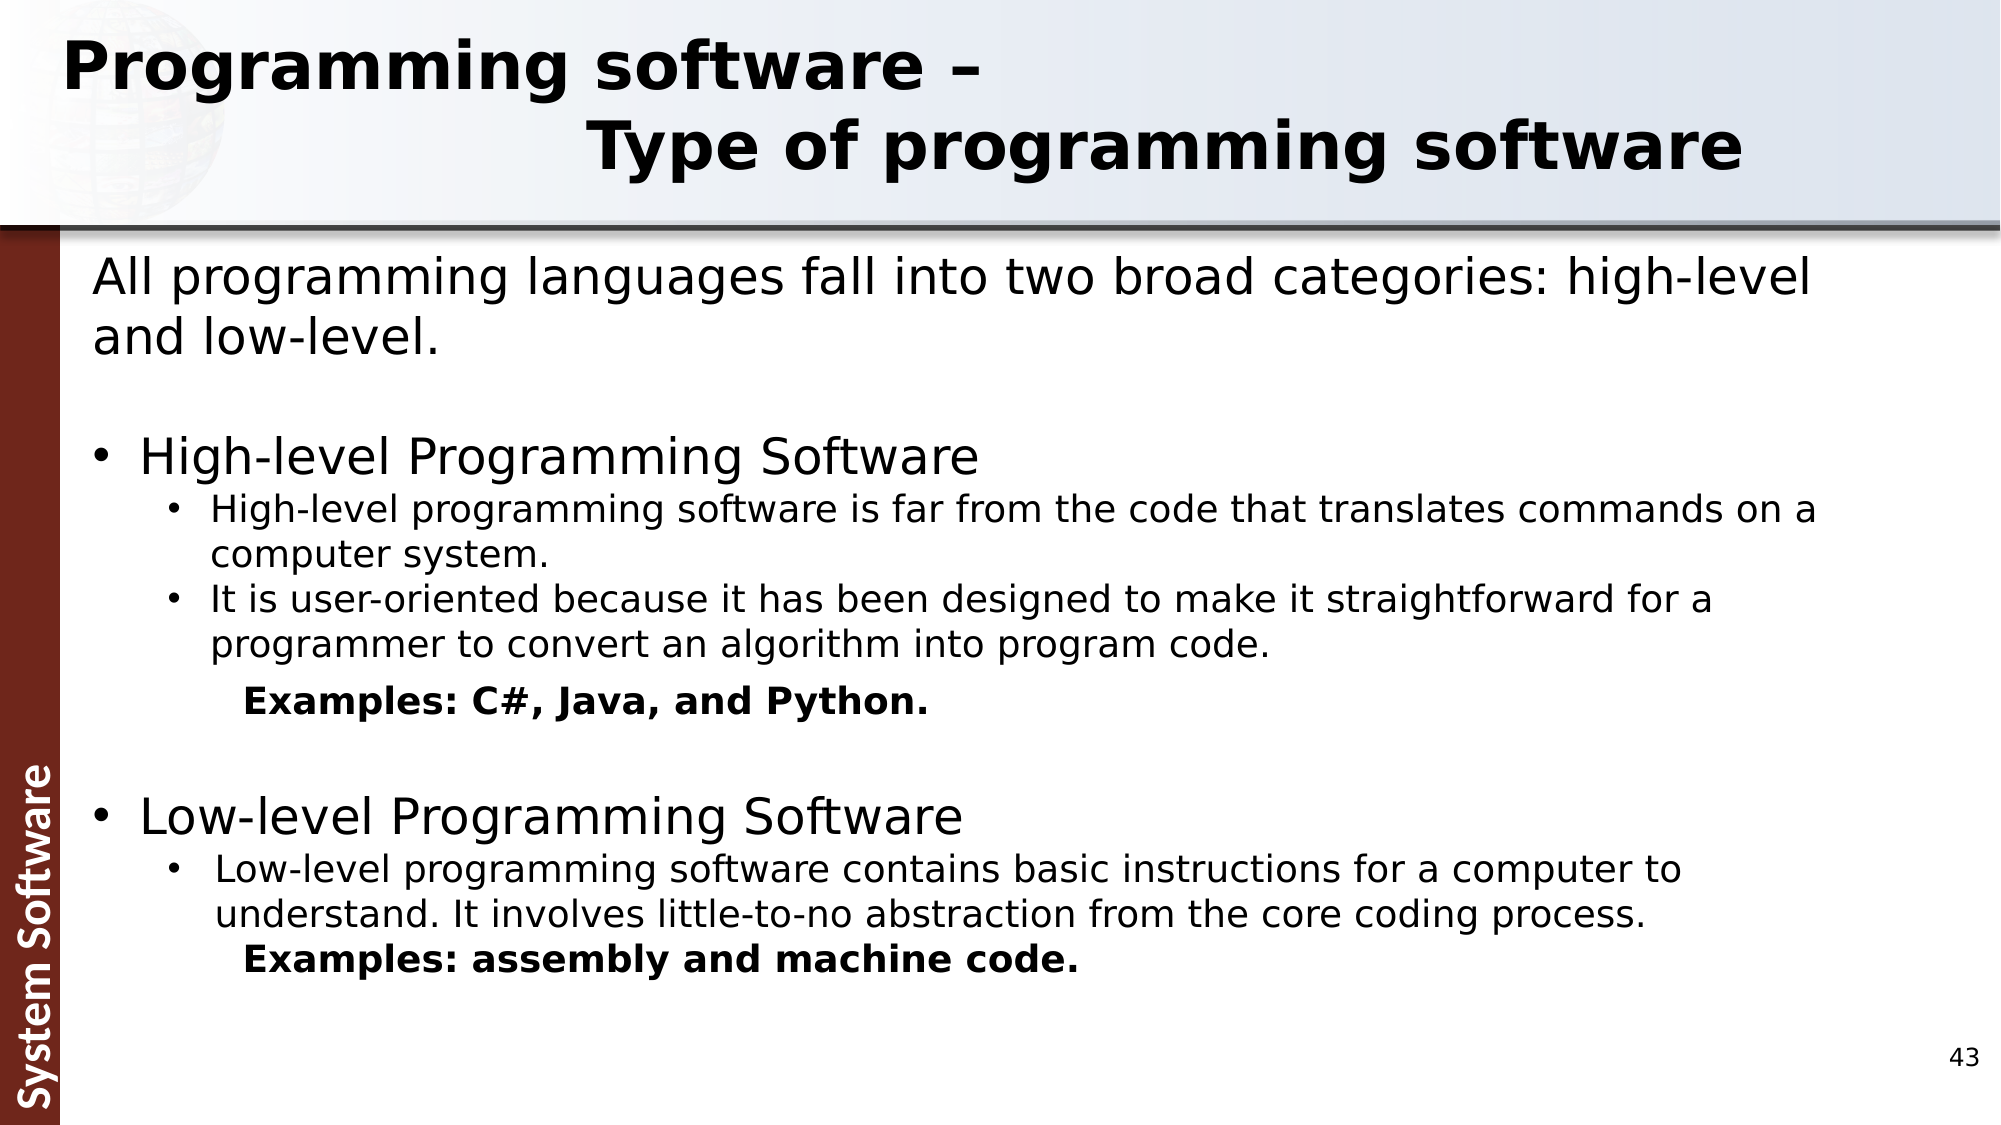

Programming software –
			Type of programming software
All programming languages fall into two broad categories: high-level and low-level.

High-level Programming Software
High-level programming software is far from the code that translates commands on a computer system.
It is user-oriented because it has been designed to make it straightforward for a programmer to convert an algorithm into program code.
	Examples: C#, Java, and Python.

Low-level Programming Software
Low-level programming software contains basic instructions for a computer to understand. It involves little-to-no abstraction from the core coding process.
	Examples: assembly and machine code.

43